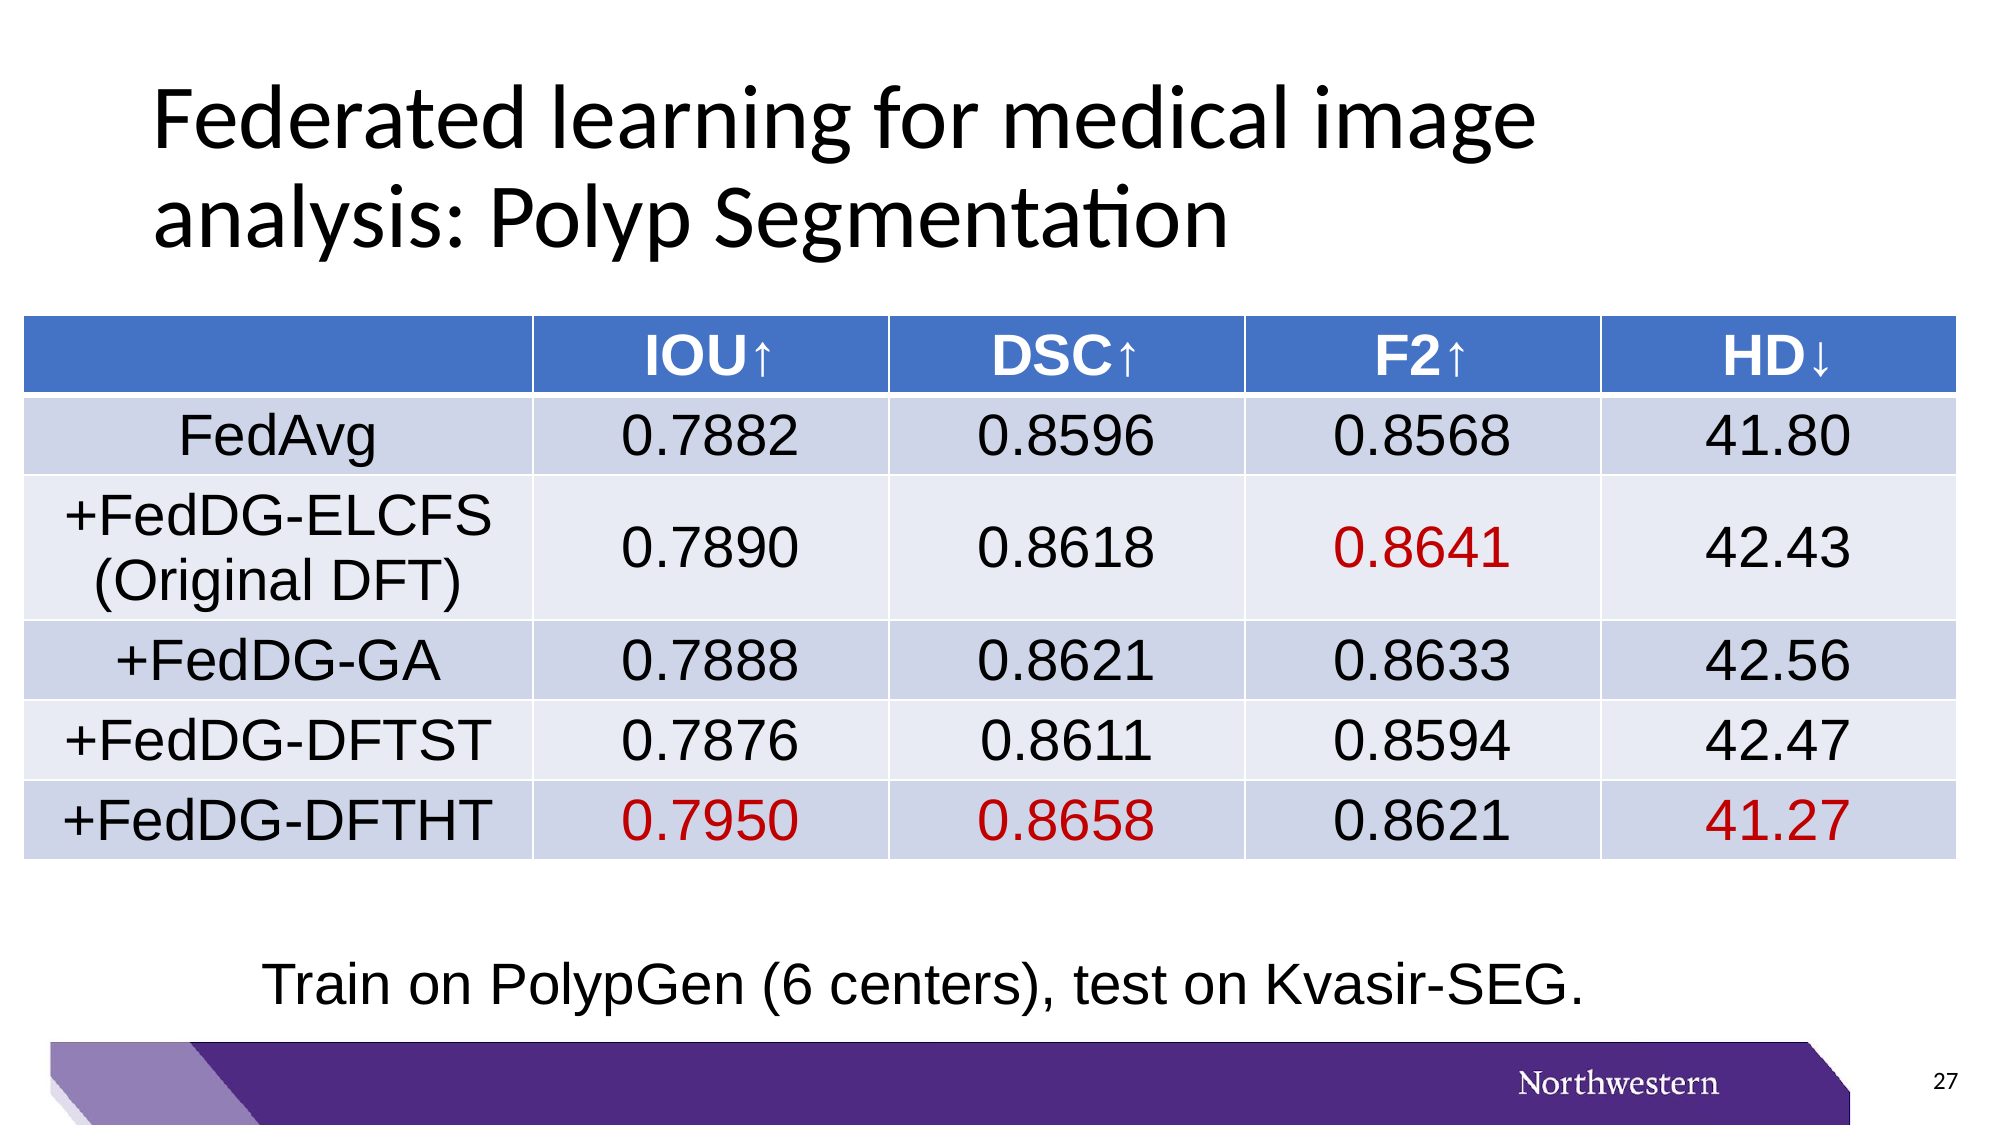

# Federated learning for medical image analysis: Polyp Segmentation
|  | IOU↑ | DSC↑ | F2↑ | HD↓ |
| --- | --- | --- | --- | --- |
| FedAvg | 0.7882 | 0.8596 | 0.8568 | 41.80 |
| +FedDG-ELCFS (Original DFT) | 0.7890 | 0.8618 | 0.8641 | 42.43 |
| +FedDG-GA | 0.7888 | 0.8621 | 0.8633 | 42.56 |
| +FedDG-DFTST | 0.7876 | 0.8611 | 0.8594 | 42.47 |
| +FedDG-DFTHT | 0.7950 | 0.8658 | 0.8621 | 41.27 |
Train on PolypGen (6 centers), test on Kvasir-SEG.
27